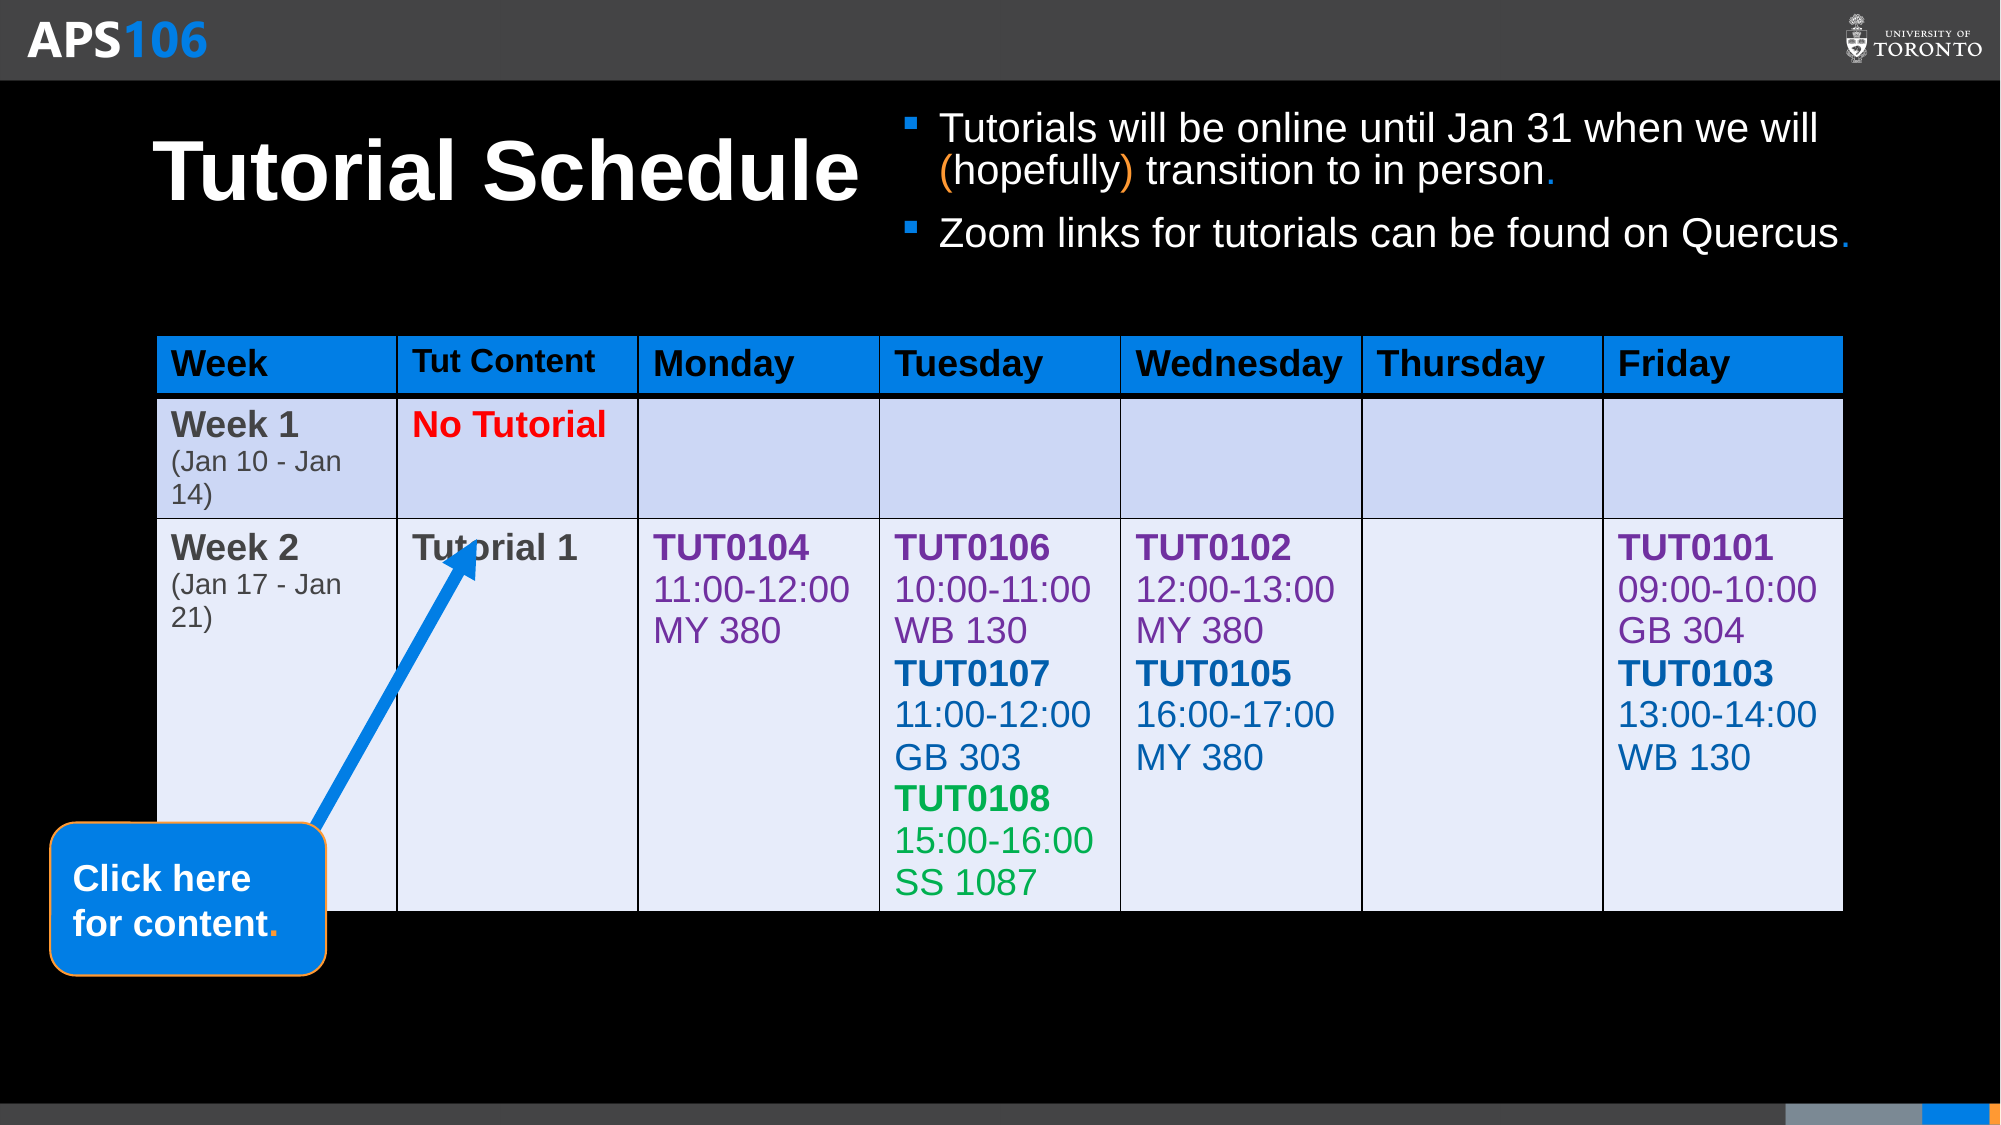

Tutorials will be online until Jan 31 when we will (hopefully) transition to in person.
Zoom links for tutorials can be found on Quercus.

# Tutorial Schedule
| Week | Tut Content | Monday | Tuesday | Wednesday | Thursday | Friday |
| --- | --- | --- | --- | --- | --- | --- |
| Week 1 (Jan 10 - Jan 14) | No Tutorial |  |  |  |  |  |
| Week 2 (Jan 17 - Jan 21) | Tutorial 1 | TUT0104 11:00-12:00 MY 380 | TUT0106 10:00-11:00 WB 130 TUT0107 11:00-12:00 GB 303 TUT0108 15:00-16:00 SS 1087 | TUT0102 12:00-13:00 MY 380 TUT0105 16:00-17:00 MY 380 |  | TUT0101 09:00-10:00 GB 304 TUT0103 13:00-14:00 WB 130 |
Click here for content.